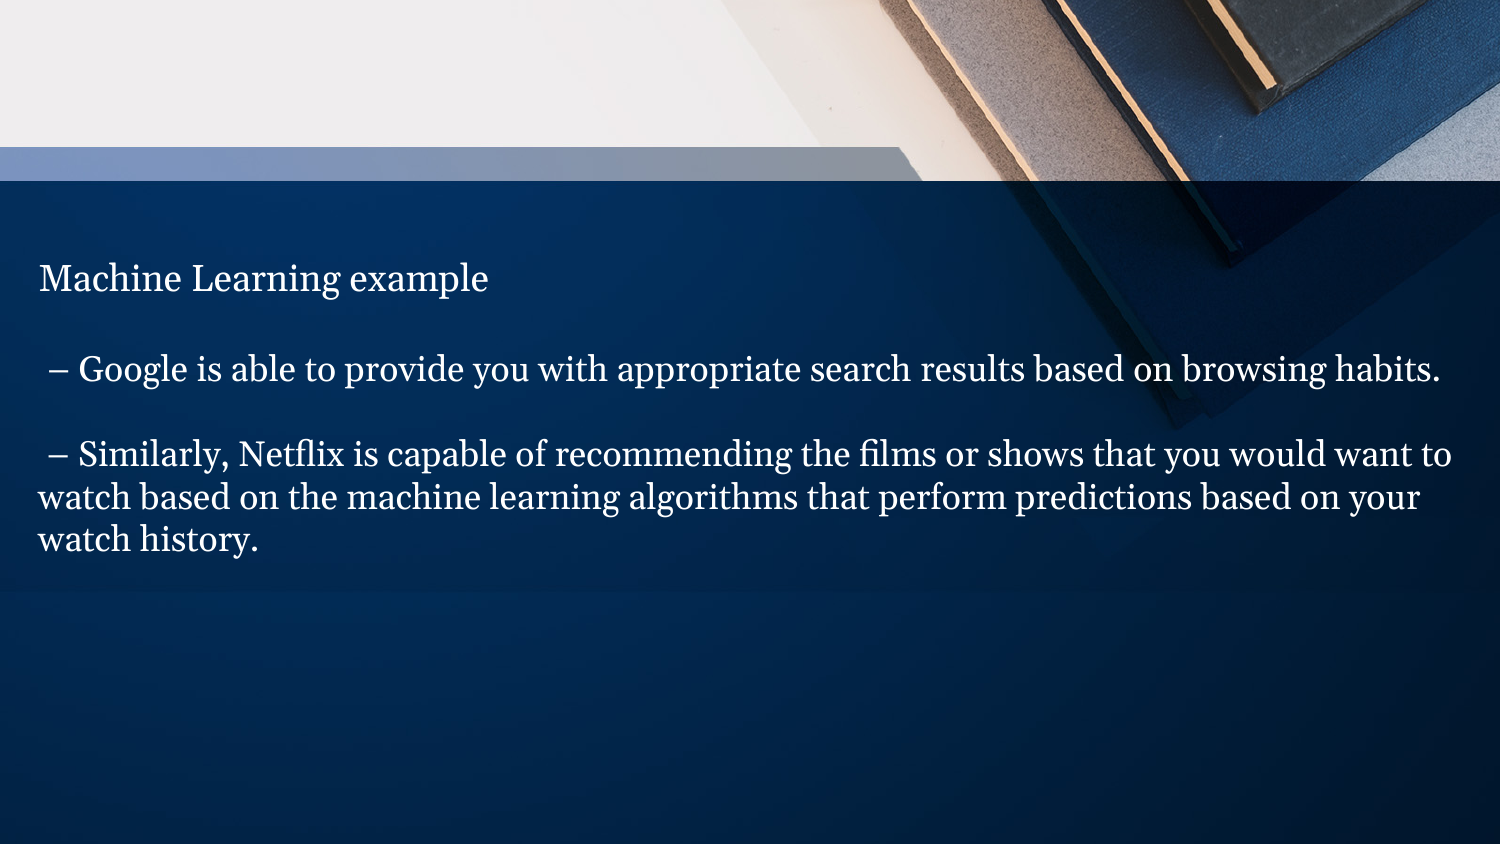

Machine Learning example

 – Google is able to provide you with appropriate search results based on browsing habits.

 – Similarly, Netflix is capable of recommending the films or shows that you would want to watch based on the machine learning algorithms that perform predictions based on your watch history.